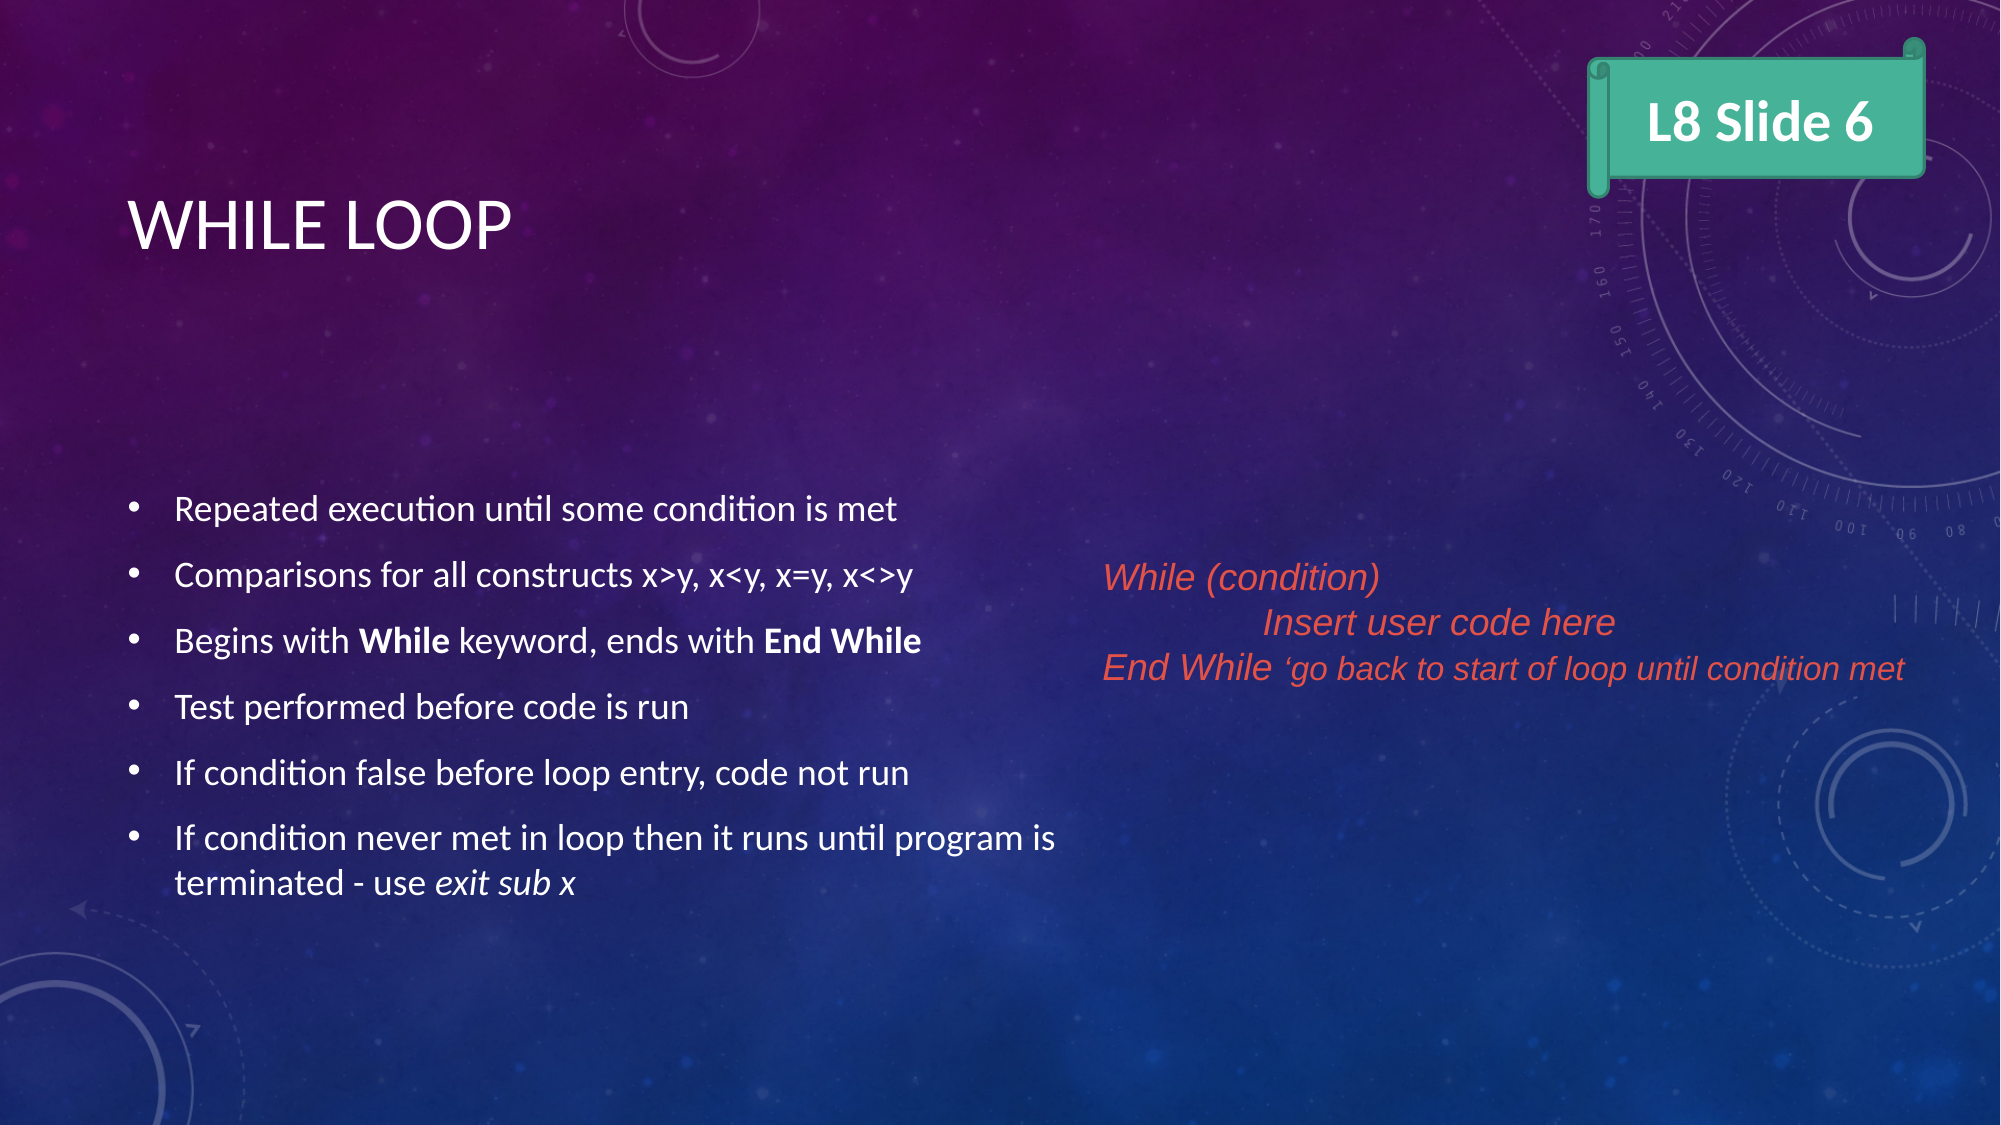

L8 Slide 6
# While loop
Repeated execution until some condition is met
Comparisons for all constructs x>y, x<y, x=y, x<>y
Begins with While keyword, ends with End While
Test performed before code is run
If condition false before loop entry, code not run
If condition never met in loop then it runs until program is terminated - use exit sub x
While (condition)
	 Insert user code here
End While ‘go back to start of loop until condition met